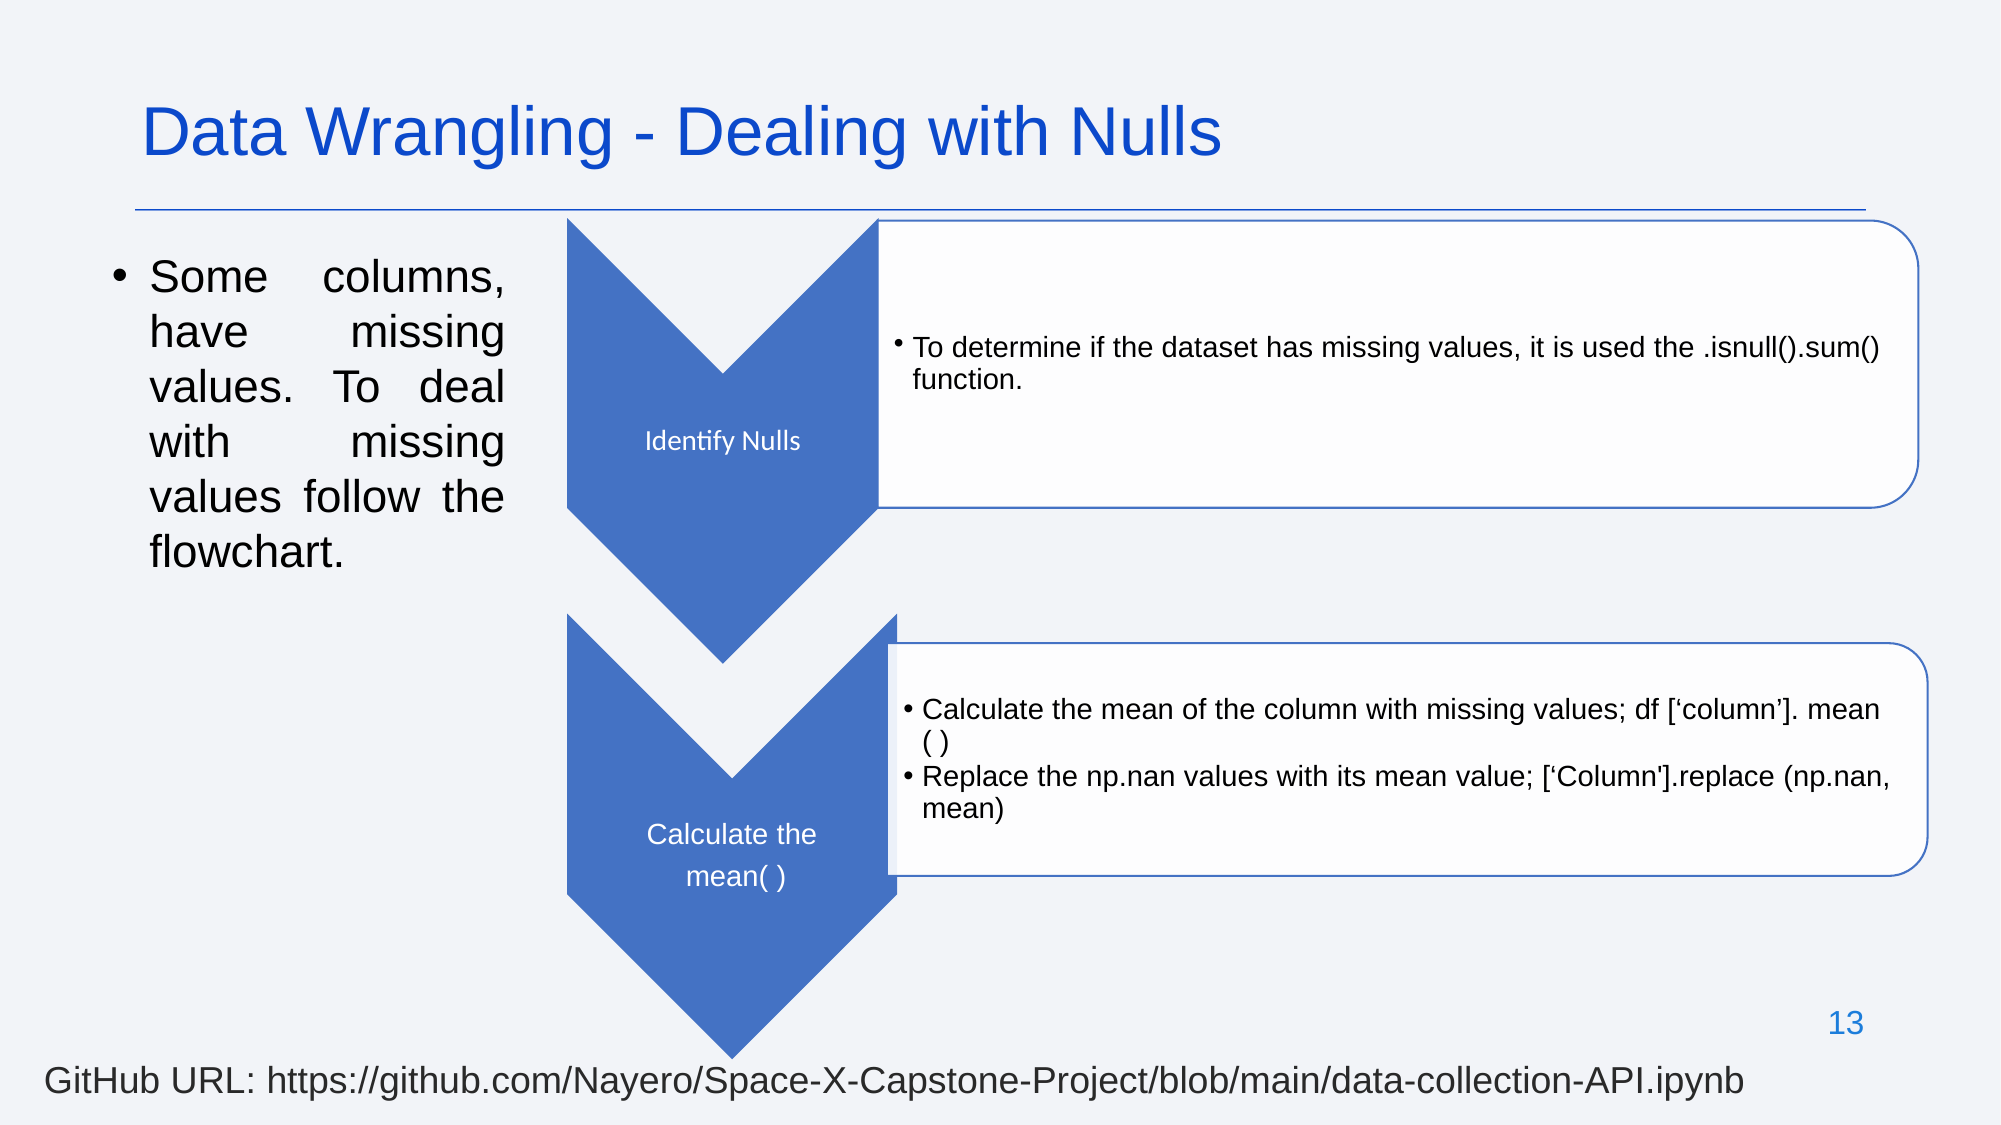

Data Wrangling - Dealing with Nulls
Identify Nulls
To determine if the dataset has missing values, it is used the .isnull().sum() function.

Calculate the
 mean( )
Calculate the mean of the column with missing values; df [‘column’]. mean ( )
Replace the np.nan values with its mean value; [‘Column'].replace (np.nan, mean)
Some columns, have missing values. To deal with missing values follow the flowchart.
13
GitHub URL: https://github.com/Nayero/Space-X-Capstone-Project/blob/main/data-collection-API.ipynb